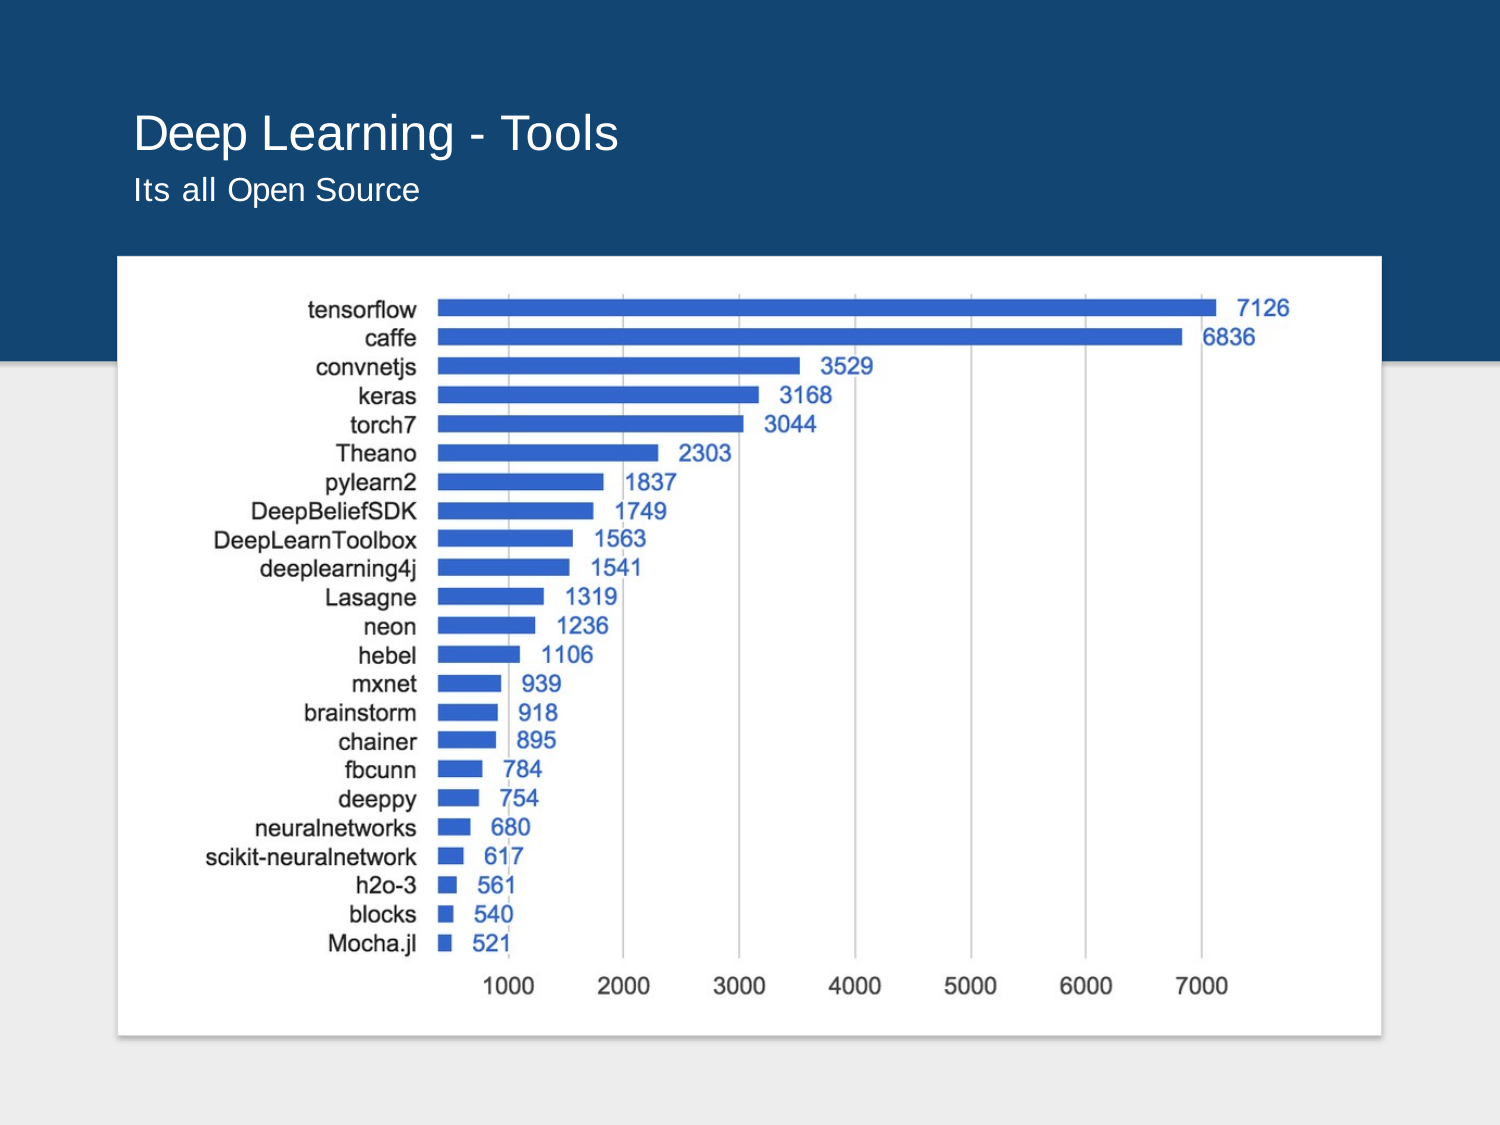

# Deep Learning - Tools
Its all Open Source